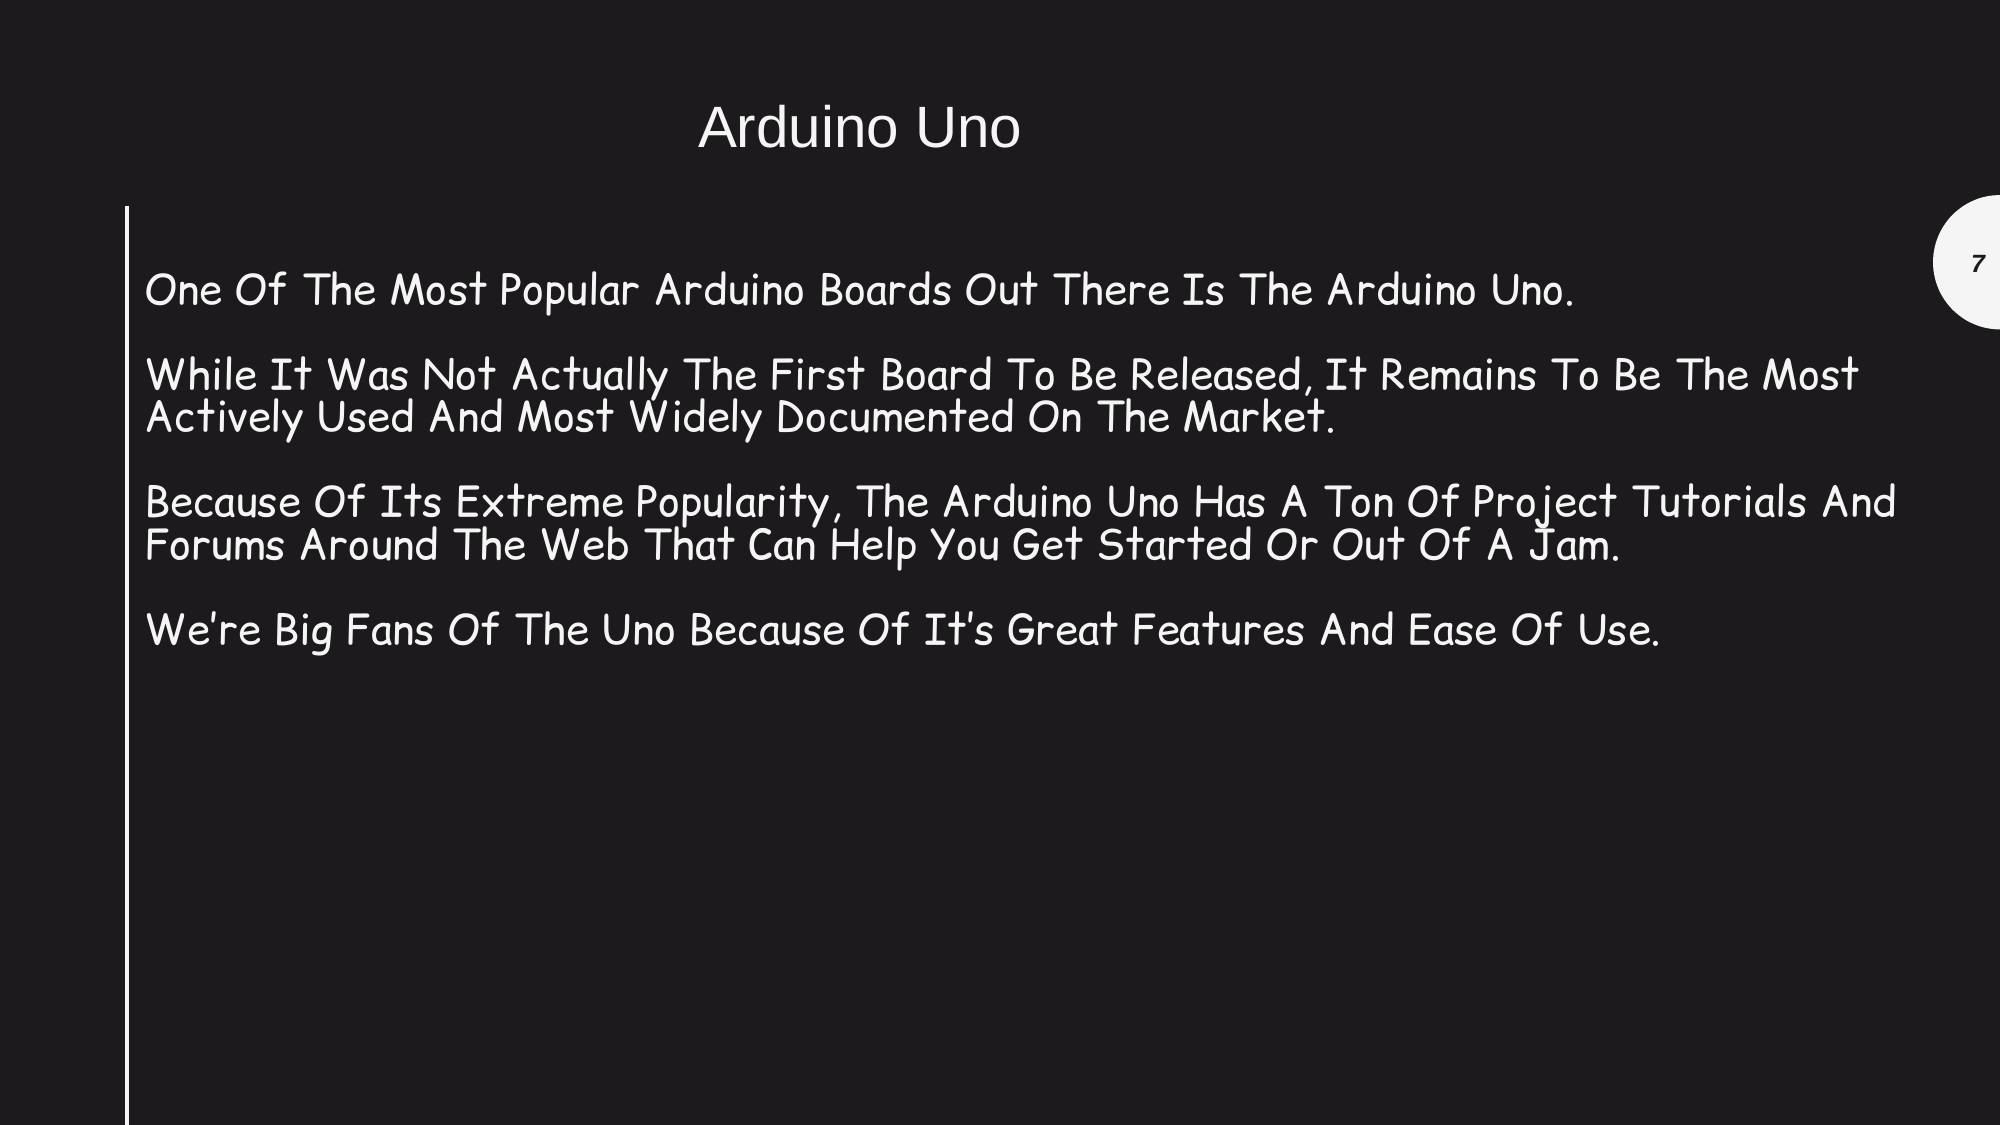

Arduino Uno

7
# One Of The Most Popular Arduino Boards Out There Is The Arduino Uno. While It Was Not Actually The First Board To Be Released, It Remains To Be The Most Actively Used And Most Widely Documented On The Market. Because Of Its Extreme Popularity, The Arduino Uno Has A Ton Of Project Tutorials And Forums Around The Web That Can Help You Get Started Or Out Of A Jam. We’re Big Fans Of The Uno Because Of It’s Great Features And Ease Of Use.